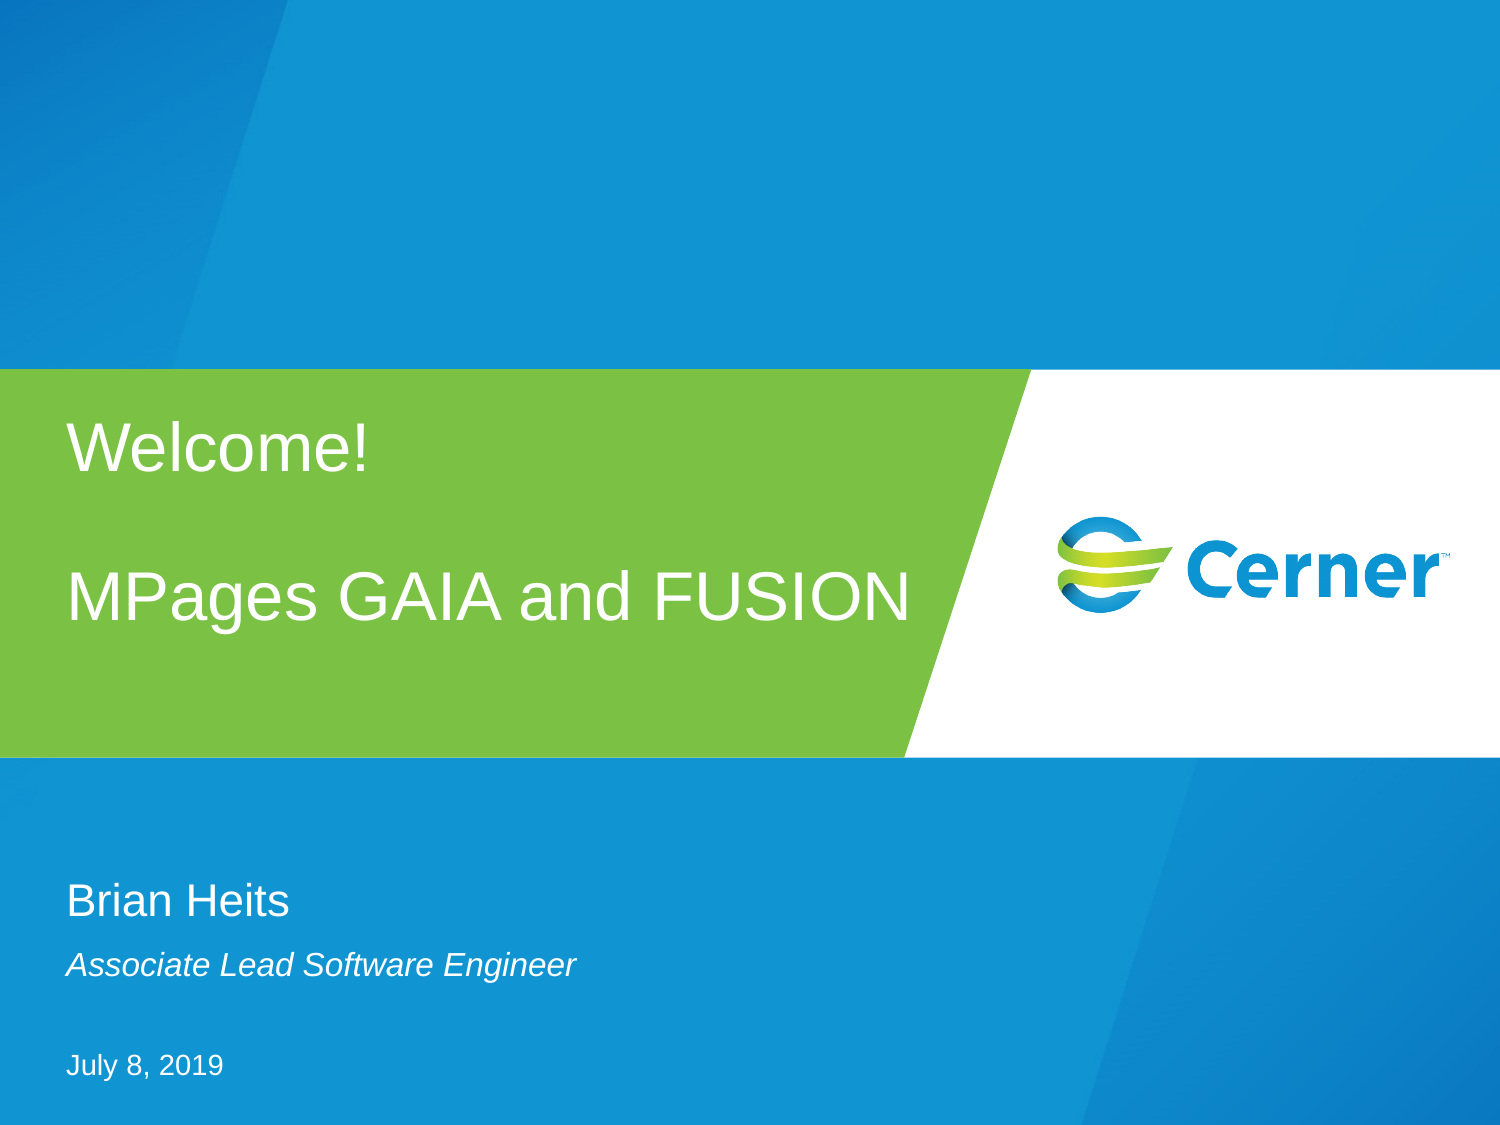

# Welcome! MPages GAIA and FUSION
Brian Heits
Associate Lead Software Engineer
July 8, 2019